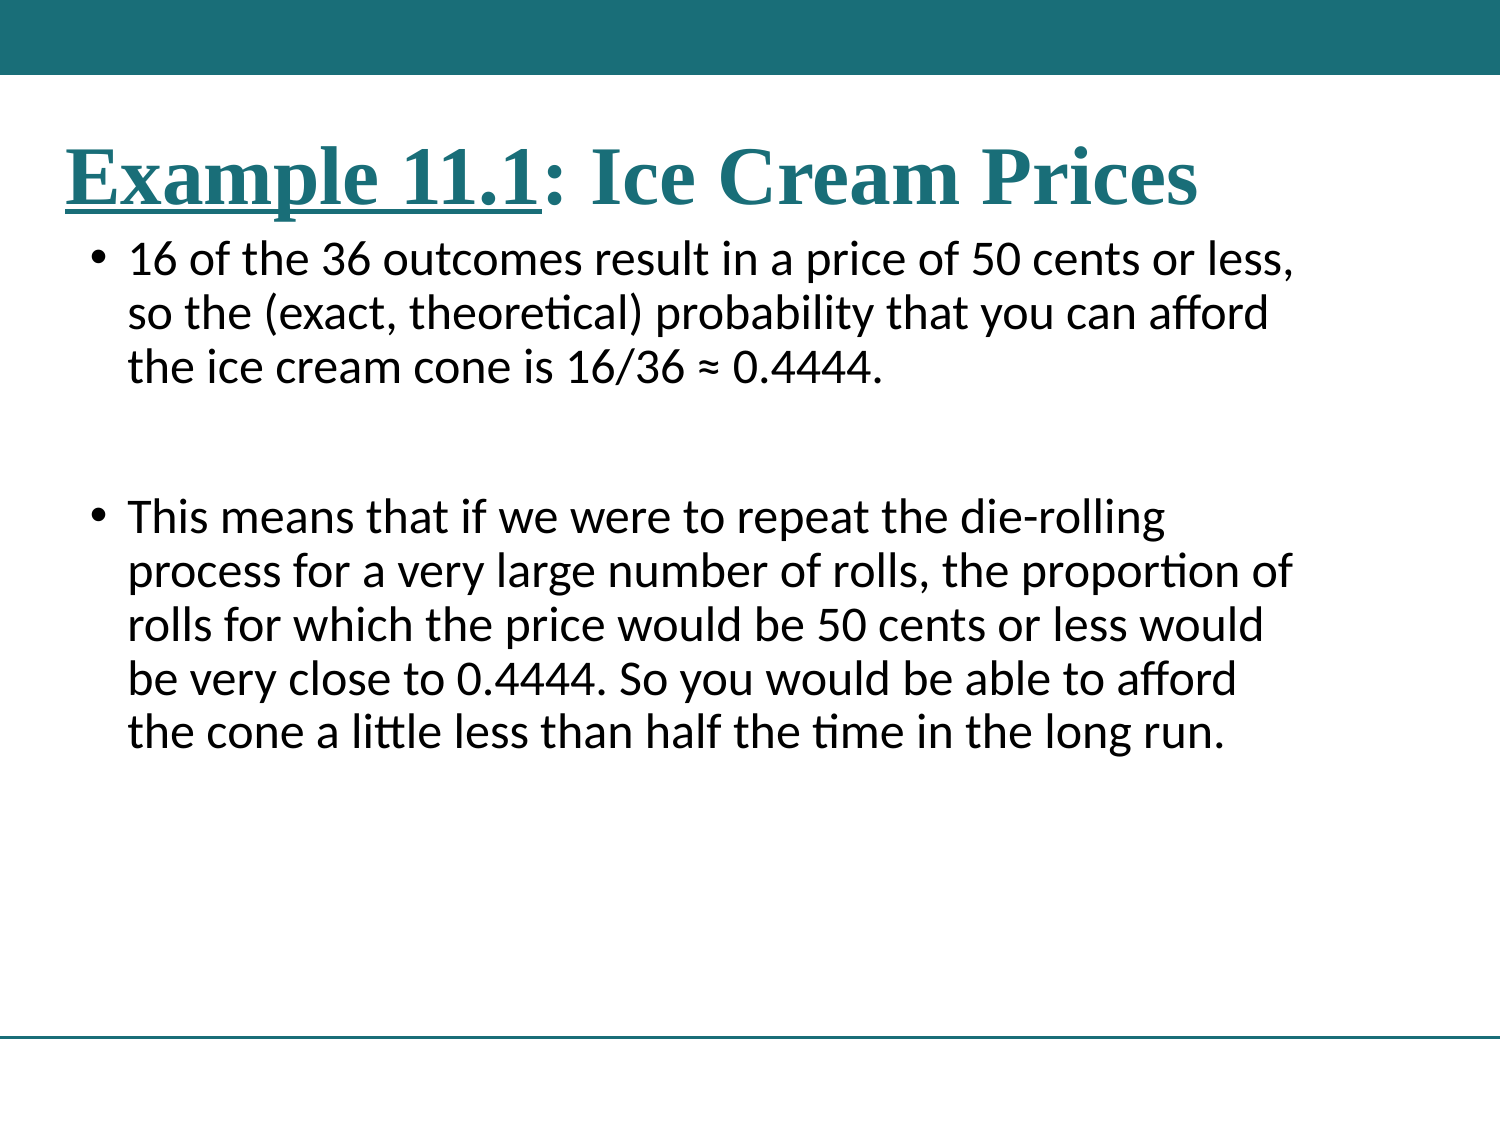

# Example 11.1: Ice Cream Prices
16 of the 36 outcomes result in a price of 50 cents or less, so the (exact, theoretical) probability that you can afford the ice cream cone is 16/36 ≈ 0.4444.

This means that if we were to repeat the die-rolling process for a very large number of rolls, the proportion of rolls for which the price would be 50 cents or less would be very close to 0.4444. So you would be able to afford the cone a little less than half the time in the long run.